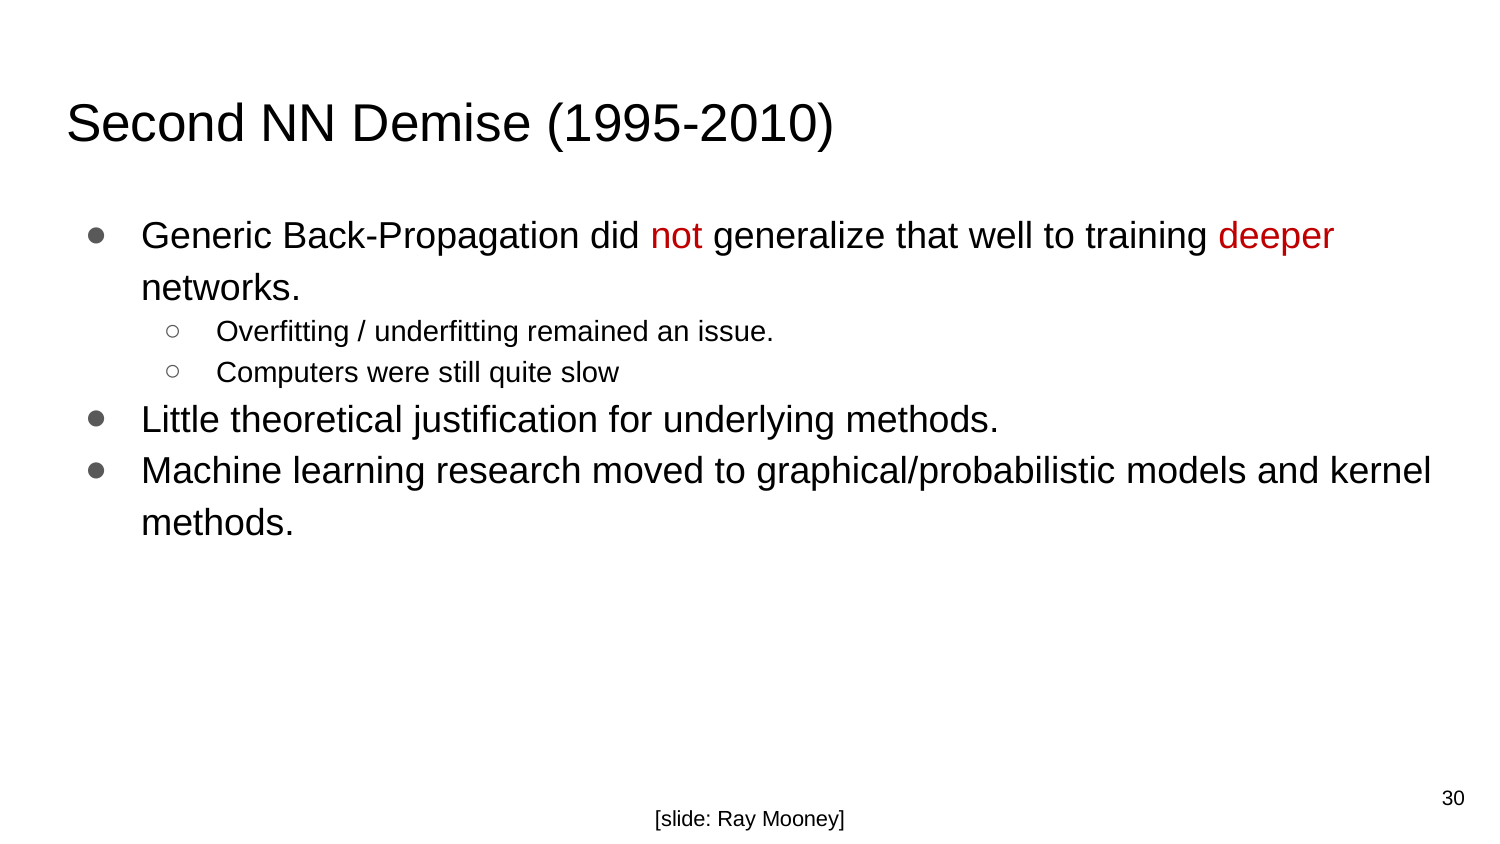

# Second NN Demise (1995-2010)
Generic Back-Propagation did not generalize that well to training deeper networks.
Overfitting / underfitting remained an issue.
Computers were still quite slow
Little theoretical justification for underlying methods.
Machine learning research moved to graphical/probabilistic models and kernel methods.
30
[slide: Ray Mooney]